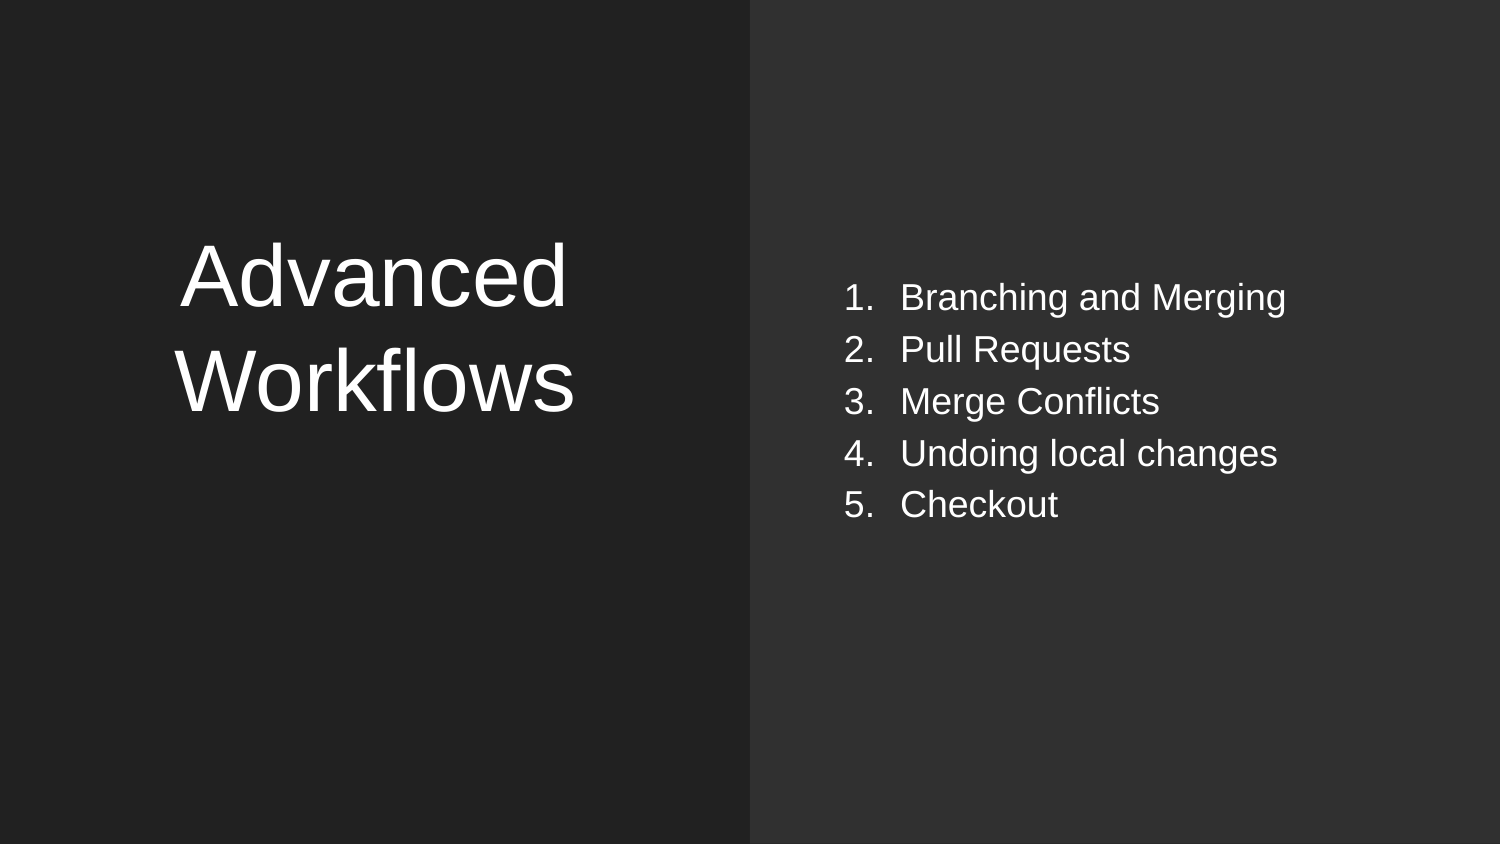

Branching and Merging
Pull Requests
Merge Conflicts
Undoing local changes
Checkout

# Advanced Workflows